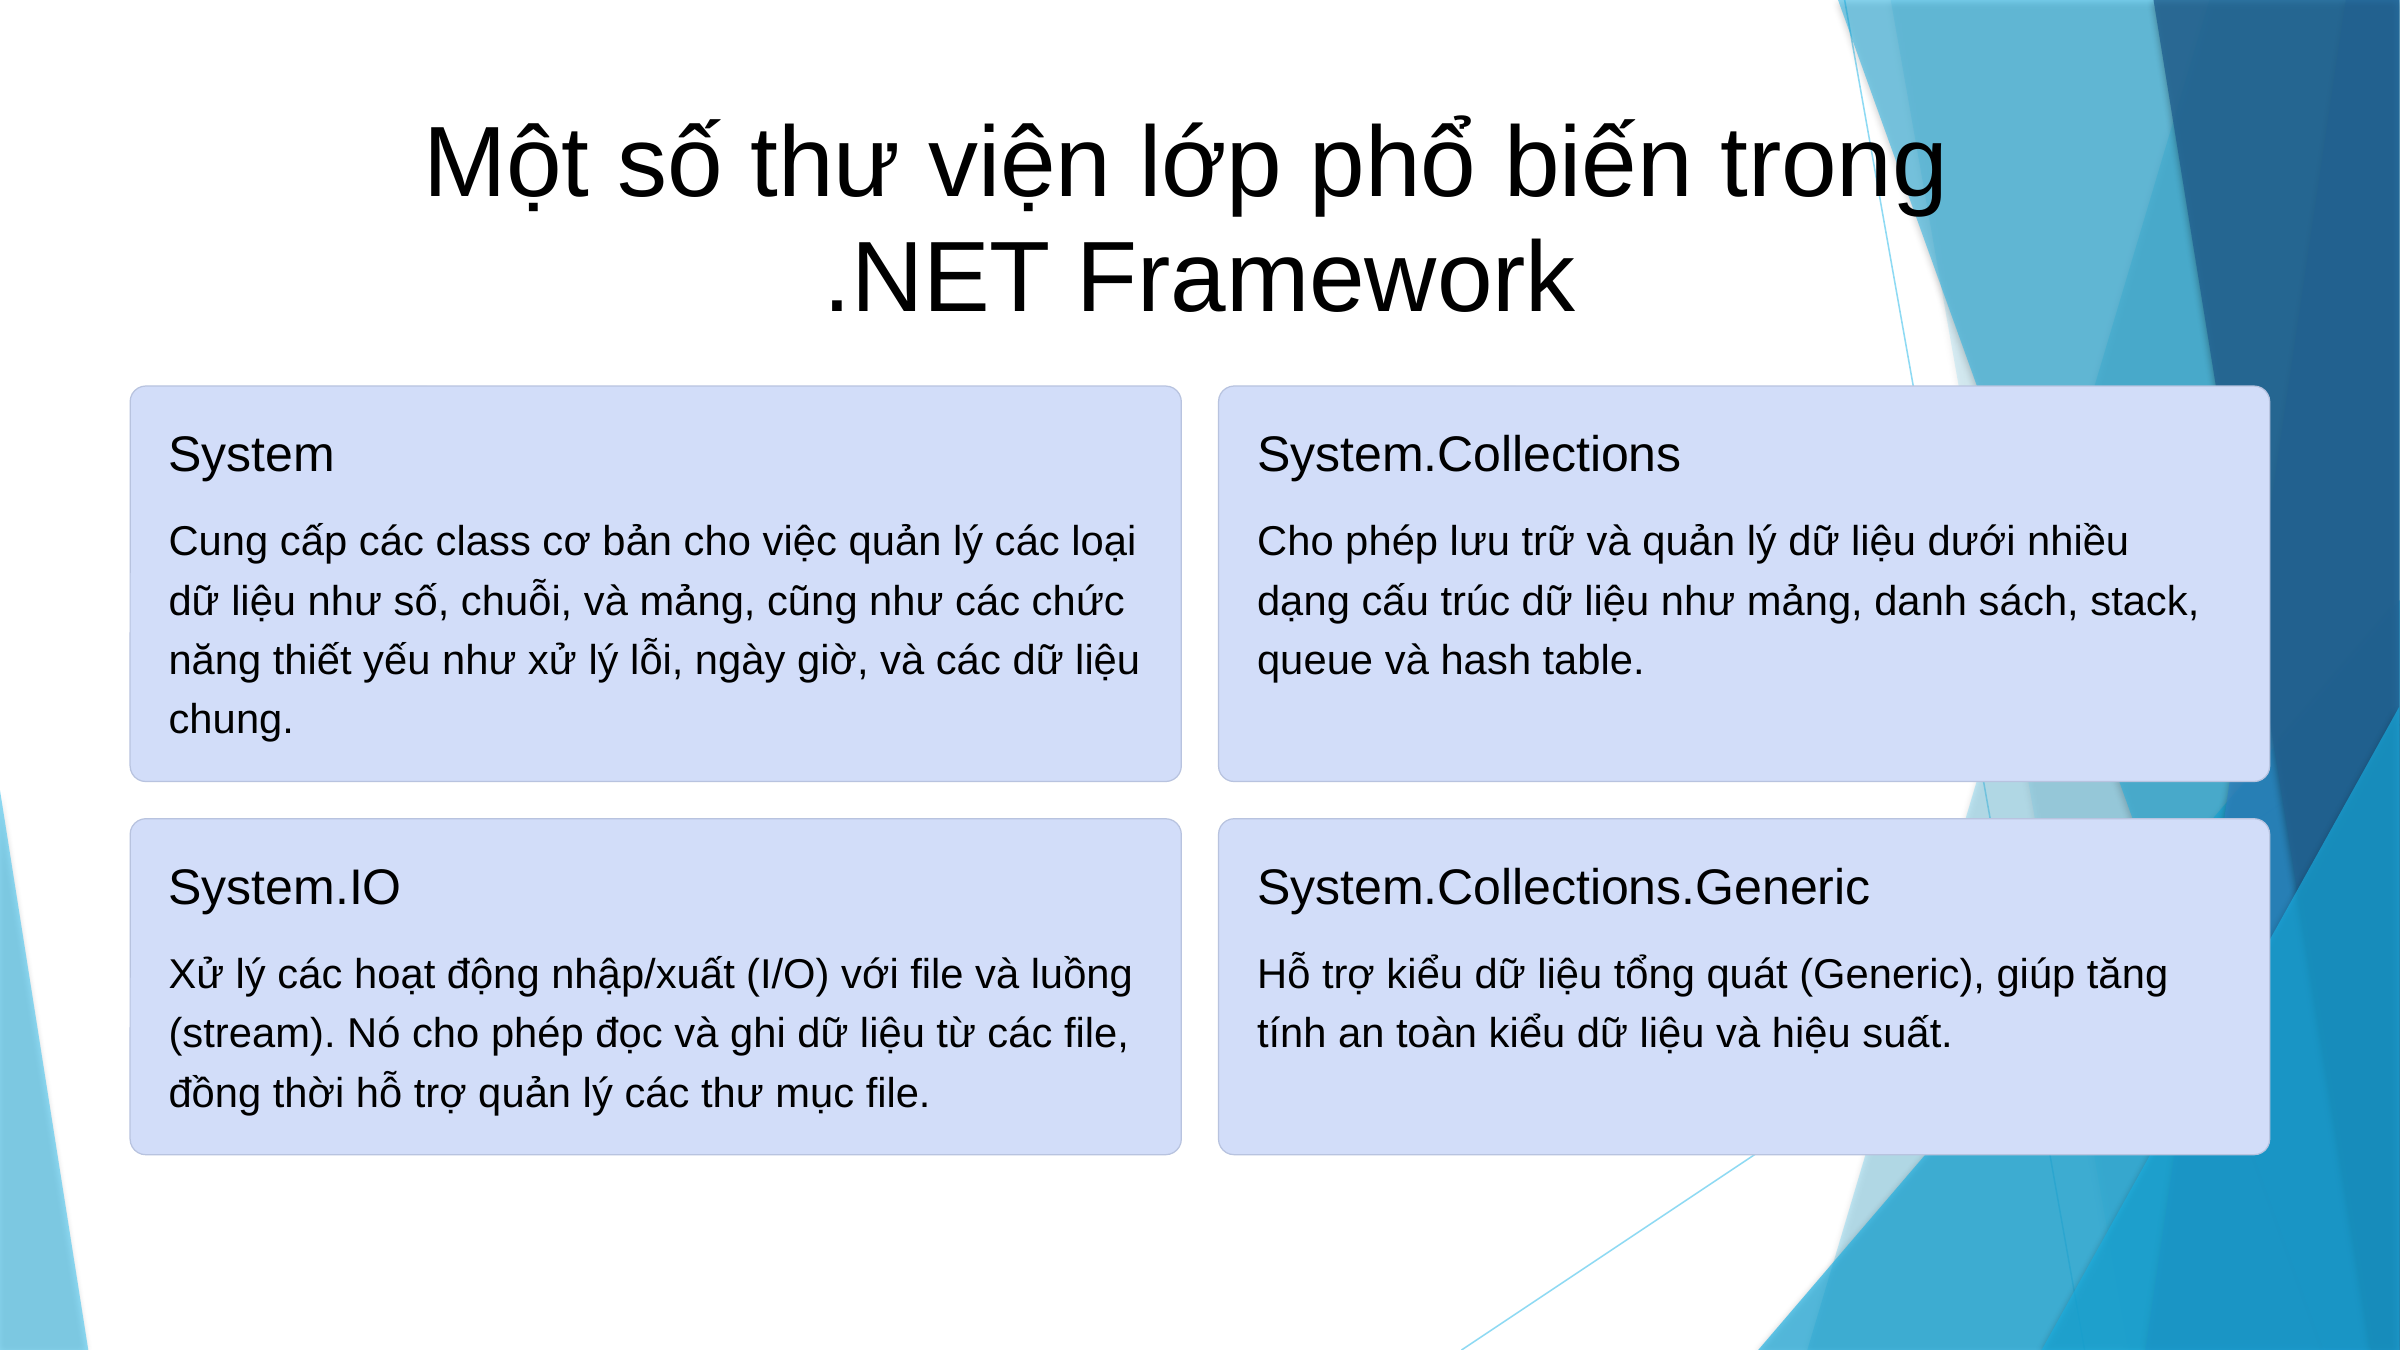

Một số thư viện lớp phổ biến trong
.NET Framework

System
System.Collections
Cung cấp các class cơ bản cho việc quản lý các loại dữ liệu như số, chuỗi, và mảng, cũng như các chức năng thiết yếu như xử lý lỗi, ngày giờ, và các dữ liệu chung.
Cho phép lưu trữ và quản lý dữ liệu dưới nhiều dạng cấu trúc dữ liệu như mảng, danh sách, stack, queue và hash table.

System.IO
System.Collections.Generic
Xử lý các hoạt động nhập/xuất (I/O) với file và luồng (stream). Nó cho phép đọc và ghi dữ liệu từ các file, đồng thời hỗ trợ quản lý các thư mục file.
Hỗ trợ kiểu dữ liệu tổng quát (Generic), giúp tăng tính an toàn kiểu dữ liệu và hiệu suất.